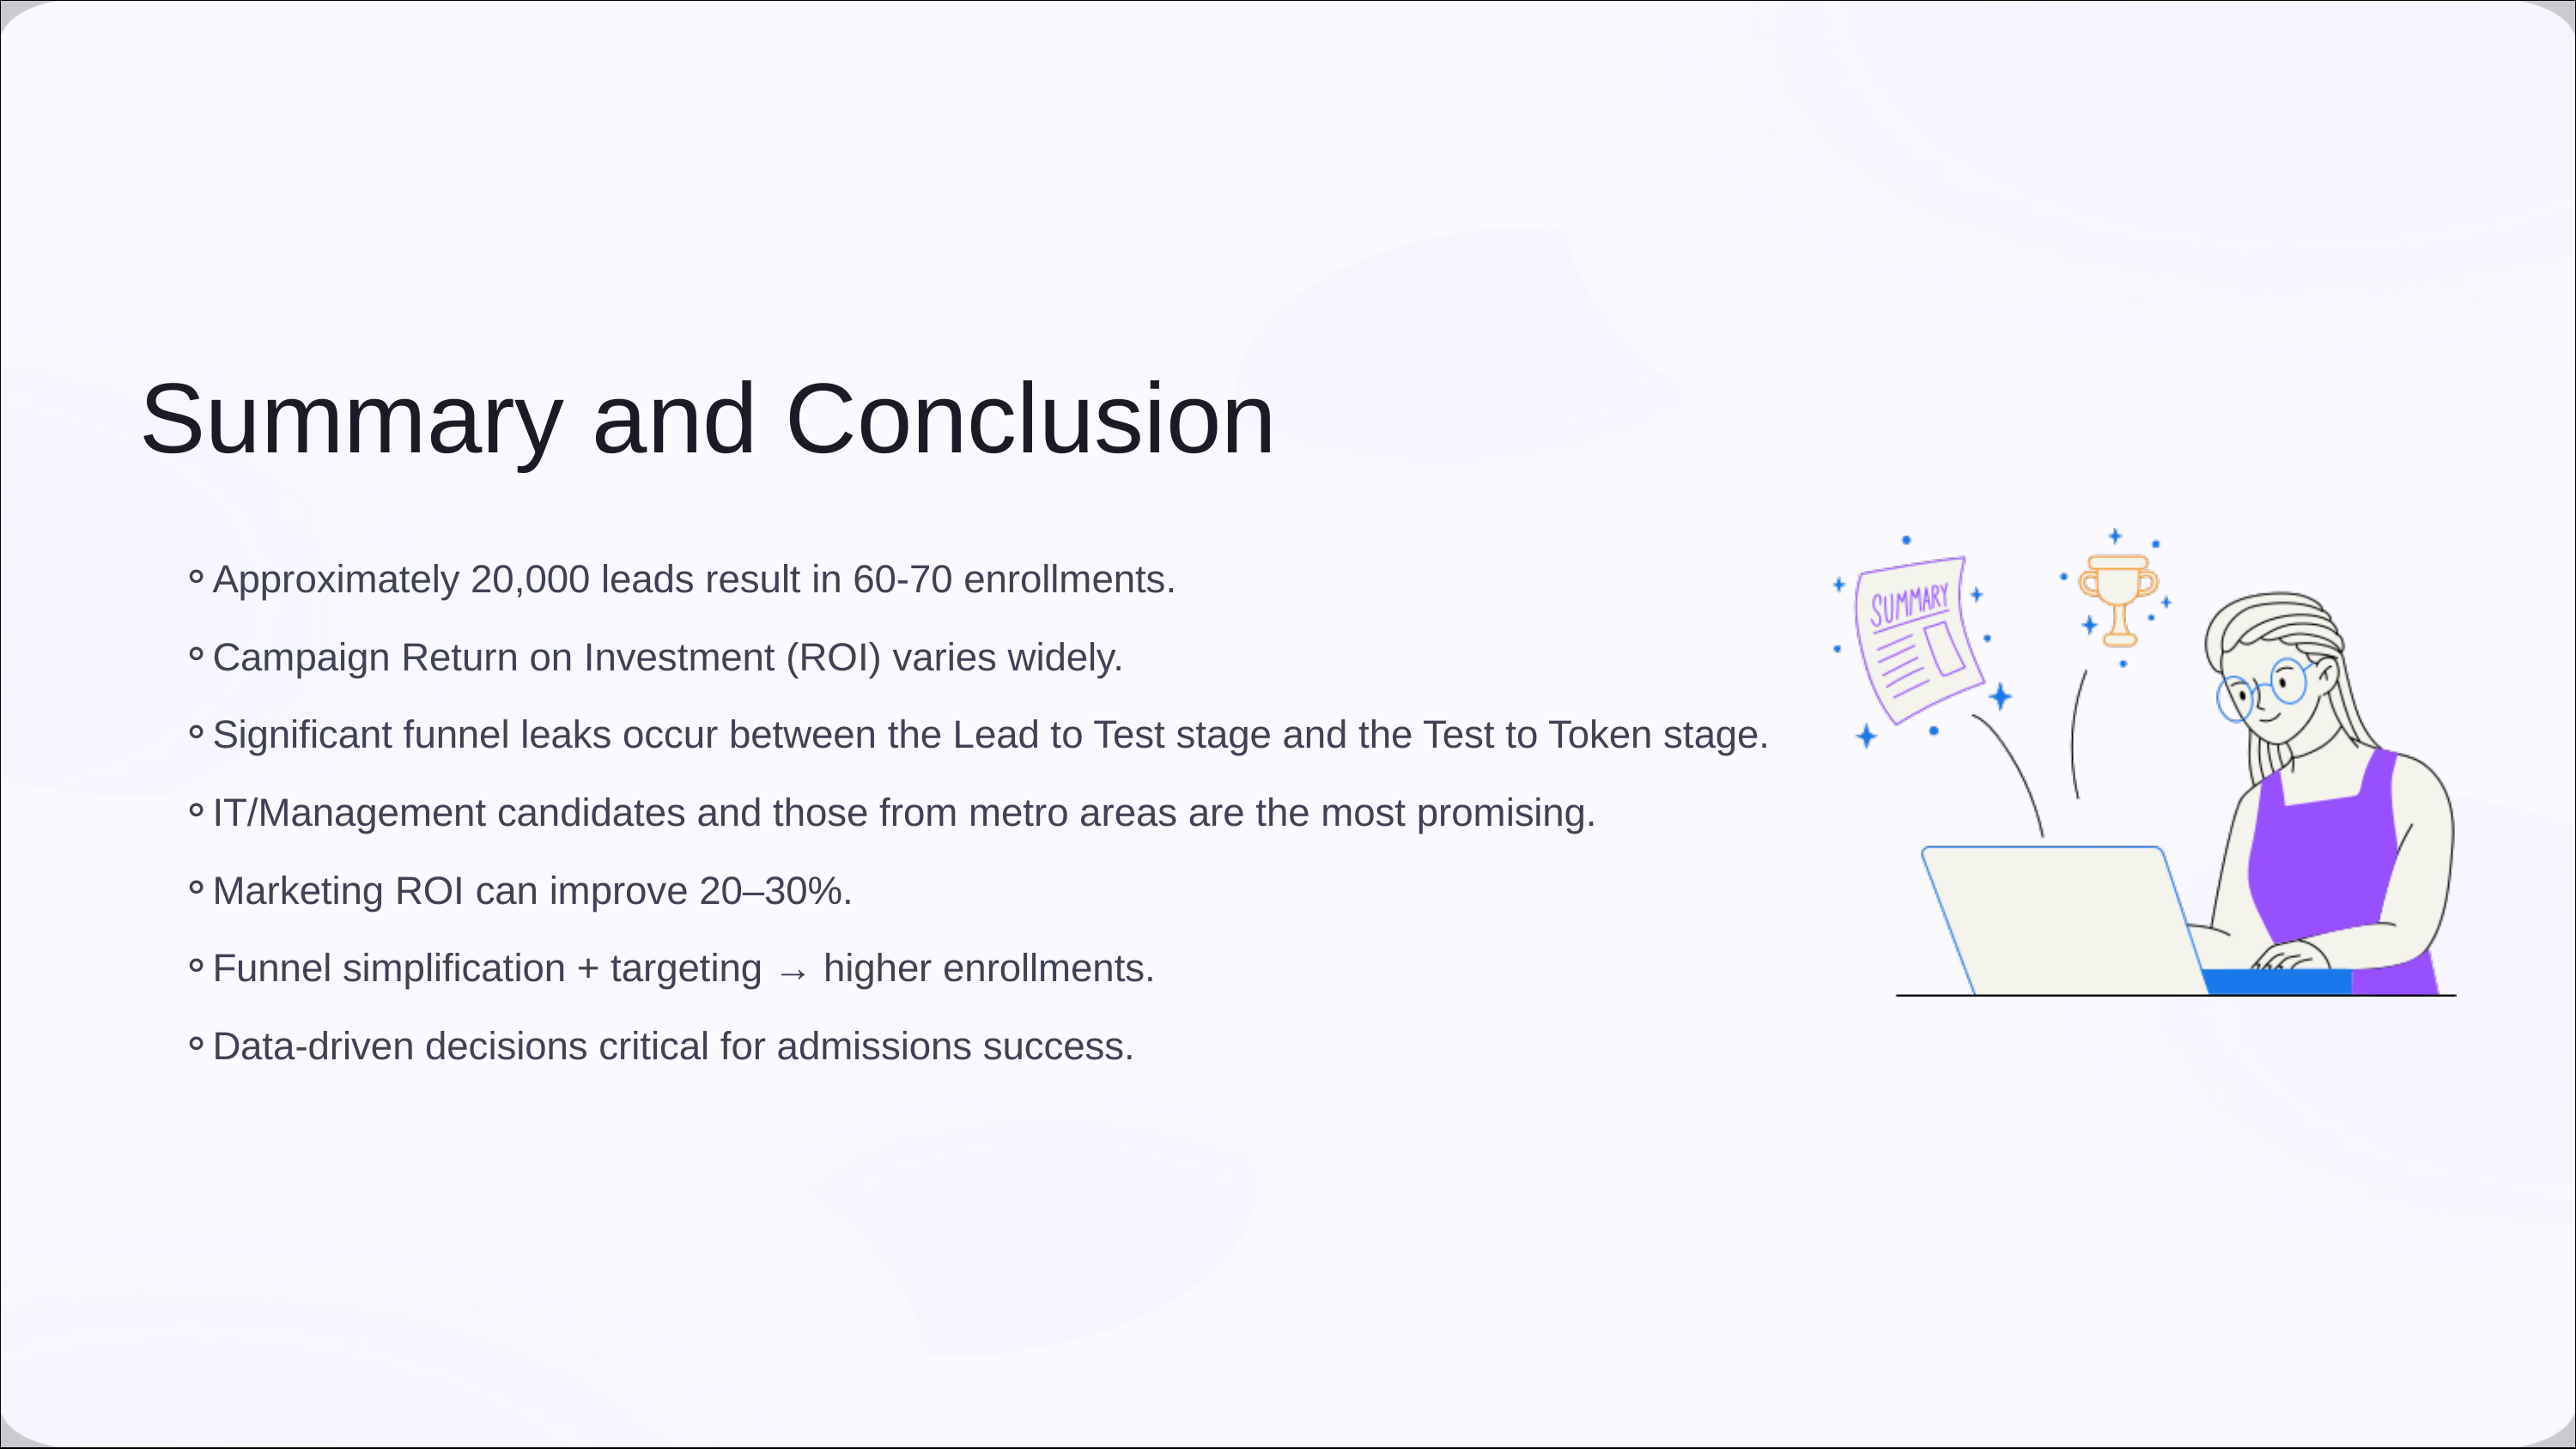

Summary and Conclusion

Approximately 20,000 leads result in 60-70 enrollments.
Campaign Return on Investment (ROI) varies widely.
Significant funnel leaks occur between the Lead to Test stage and the Test to Token stage.
IT/Management candidates and those from metro areas are the most promising.
Marketing ROI can improve 20–30%.
Funnel simplification + targeting → higher enrollments.
Data-driven decisions critical for admissions success.